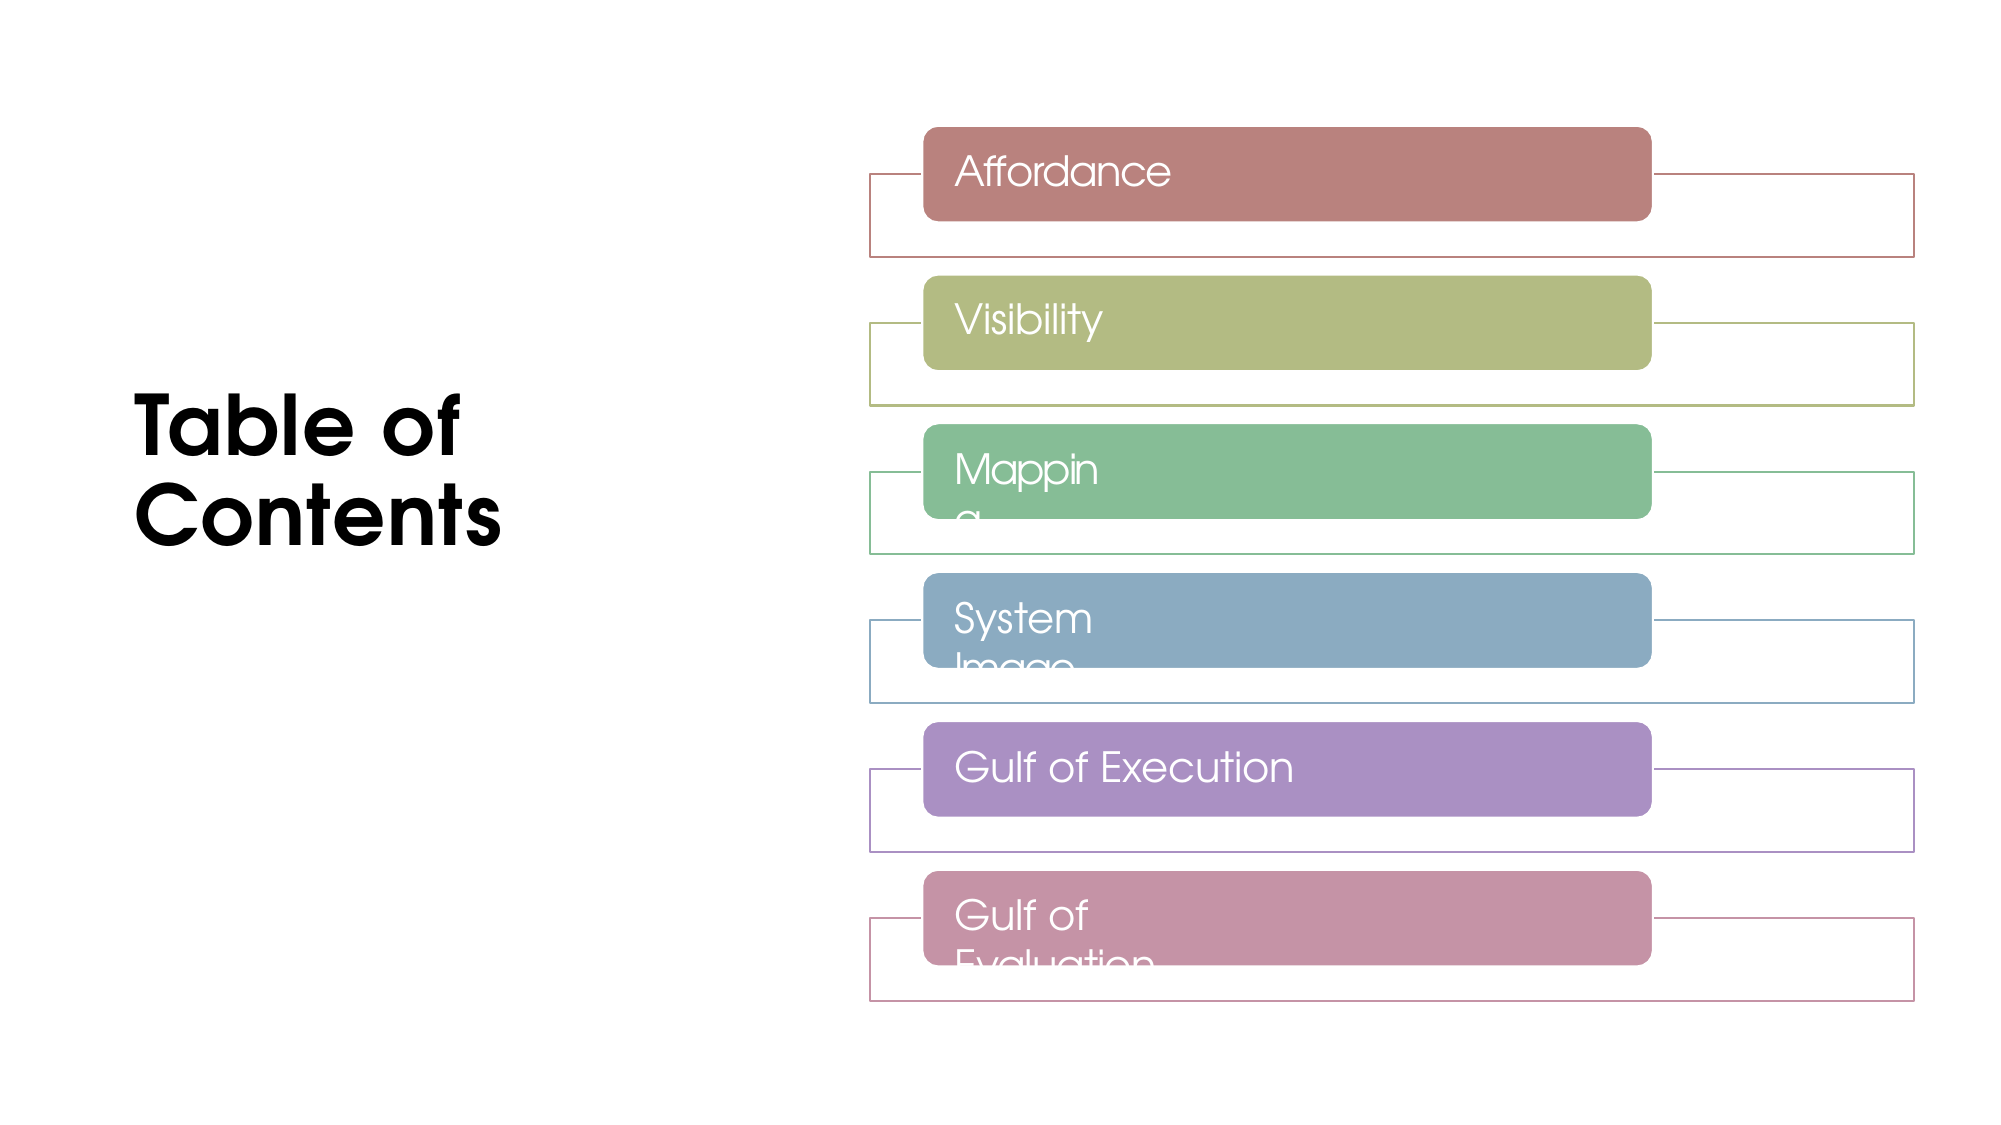

Affordance

Visibility

Table of Contents

Mapping

System Image

Gulf of Execution

Gulf of Evaluation